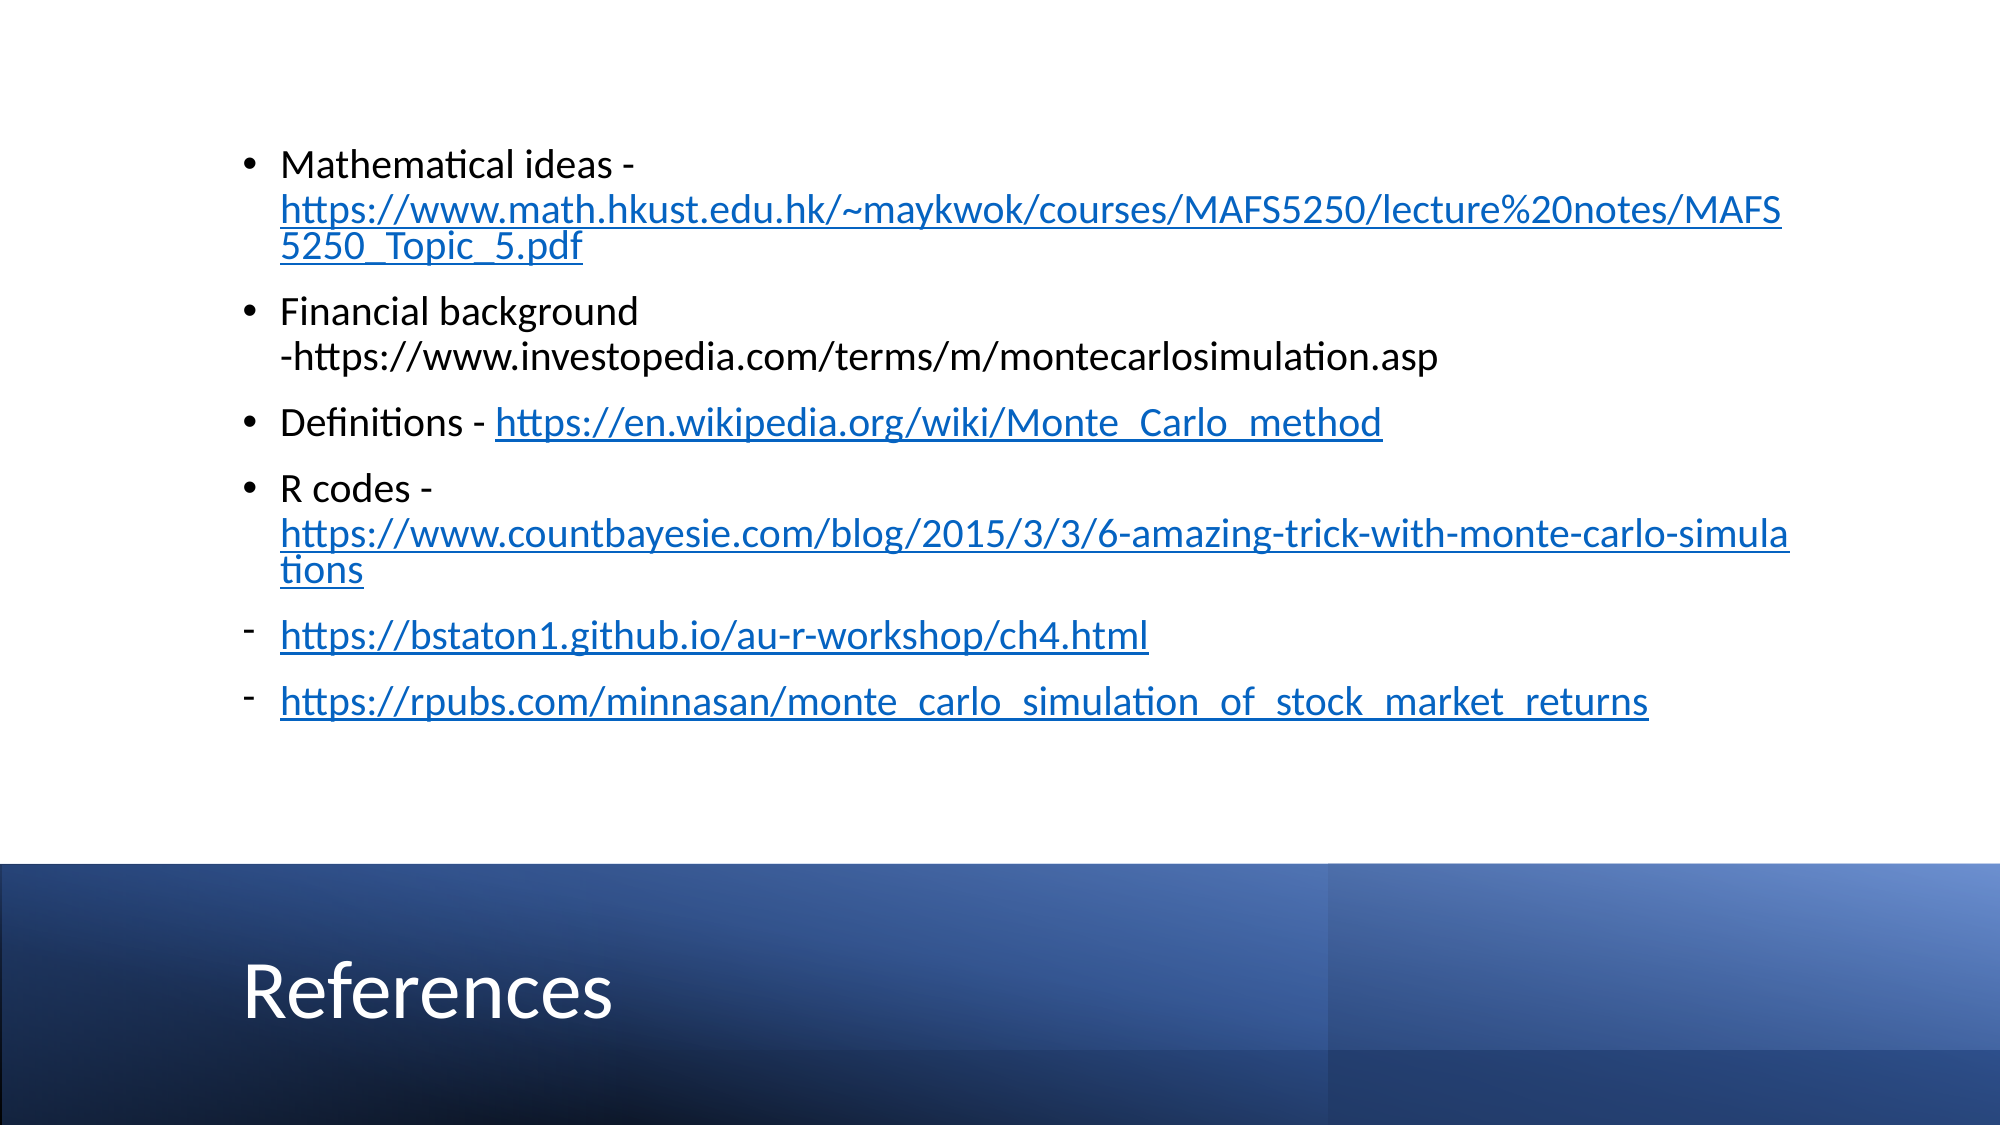

Mathematical ideas - https://www.math.hkust.edu.hk/~maykwok/courses/MAFS5250/lecture%20notes/MAFS5250_Topic_5.pdf
Financial background -https://www.investopedia.com/terms/m/montecarlosimulation.asp
Definitions - https://en.wikipedia.org/wiki/Monte_Carlo_method
R codes - https://www.countbayesie.com/blog/2015/3/3/6-amazing-trick-with-monte-carlo-simulations
https://bstaton1.github.io/au-r-workshop/ch4.html
https://rpubs.com/minnasan/monte_carlo_simulation_of_stock_market_returns

# References